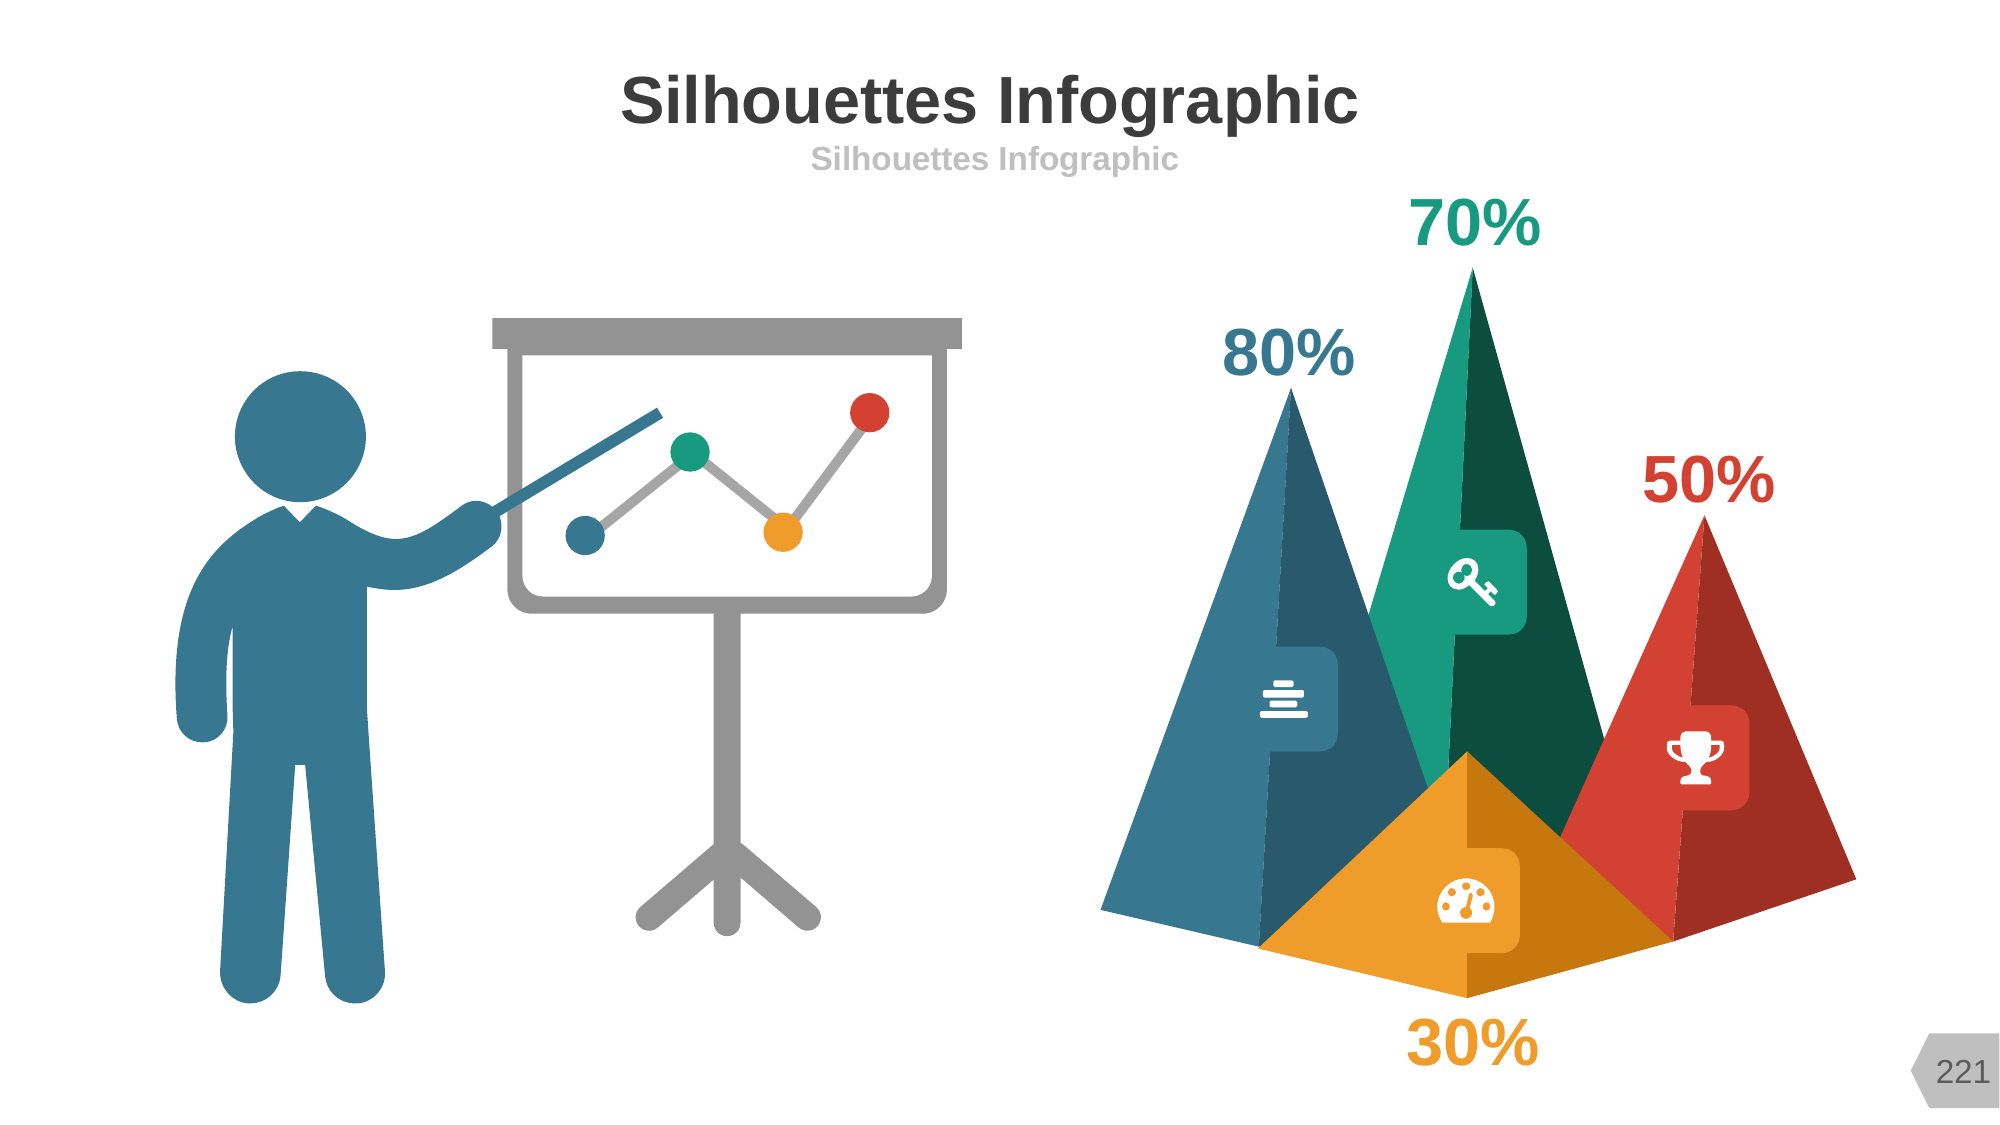

# Silhouettes Infographic
Silhouettes Infographic
70%

80%

50%

30%